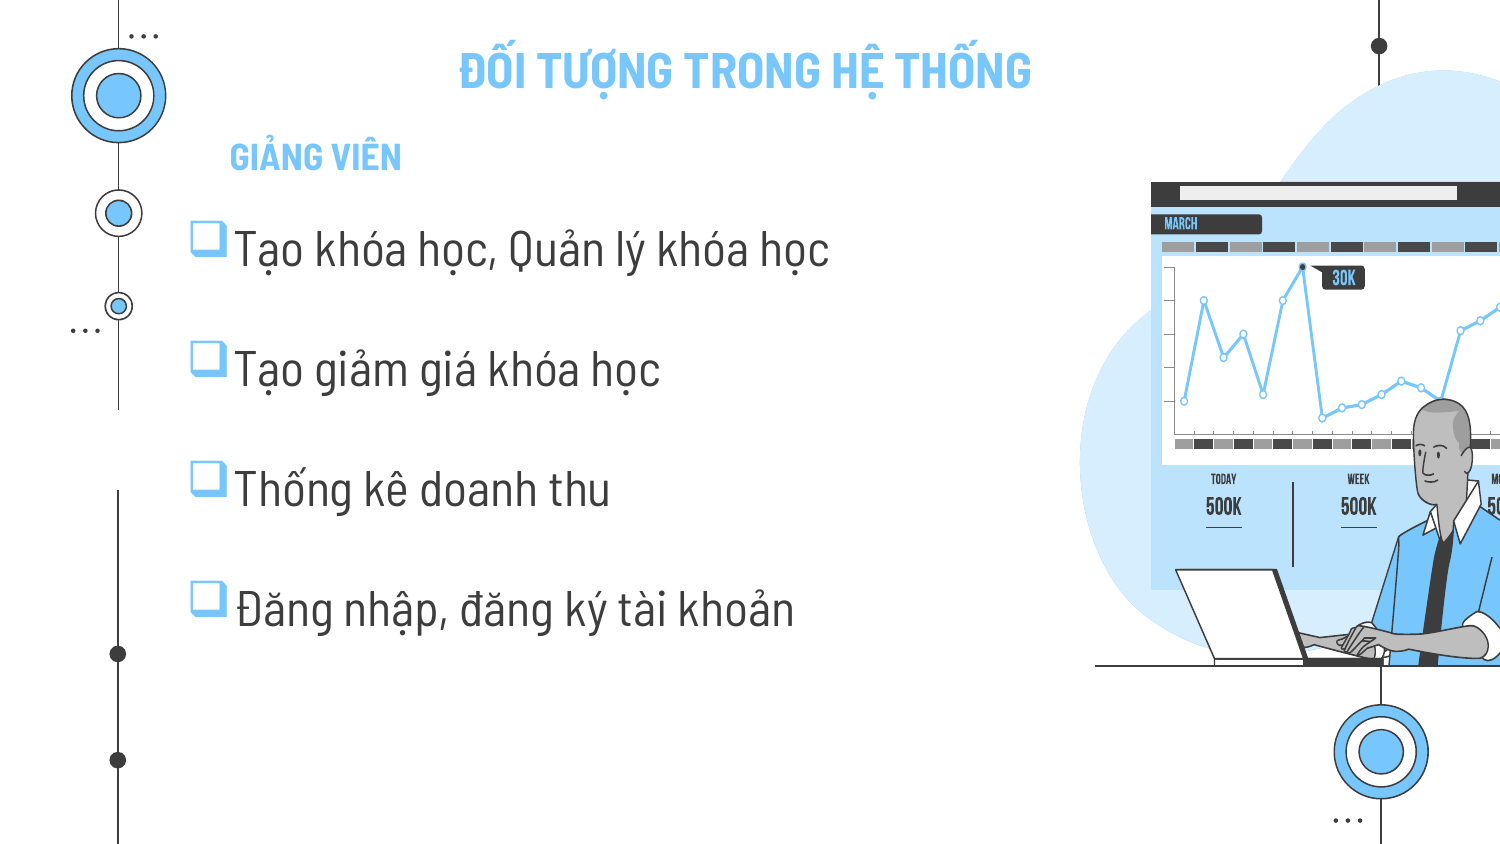

# ĐỐI TƯỢNG TRONG HỆ THỐNG

GIẢNG VIÊN
Tạo khóa học, Quản lý khóa học

Tạo giảm giá khóa học

Thống kê doanh thu

Đăng nhập, đăng ký tài khoản